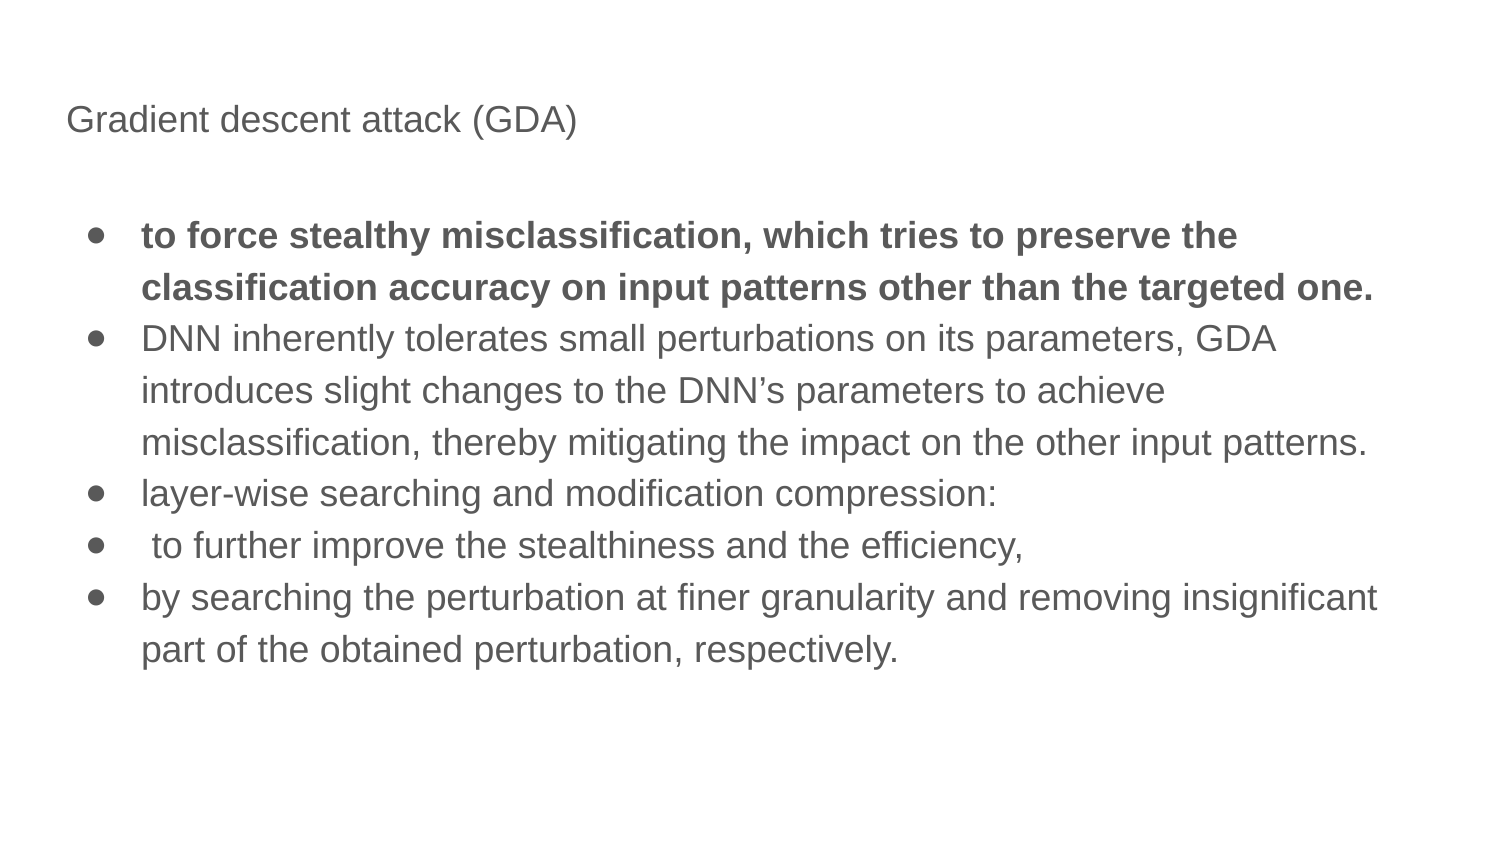

# Gradient descent attack (GDA)
to force stealthy misclassification, which tries to preserve the classification accuracy on input patterns other than the targeted one.
DNN inherently tolerates small perturbations on its parameters, GDA introduces slight changes to the DNN’s parameters to achieve misclassification, thereby mitigating the impact on the other input patterns.
layer-wise searching and modification compression:
 to further improve the stealthiness and the efficiency,
by searching the perturbation at finer granularity and removing insignificant part of the obtained perturbation, respectively.